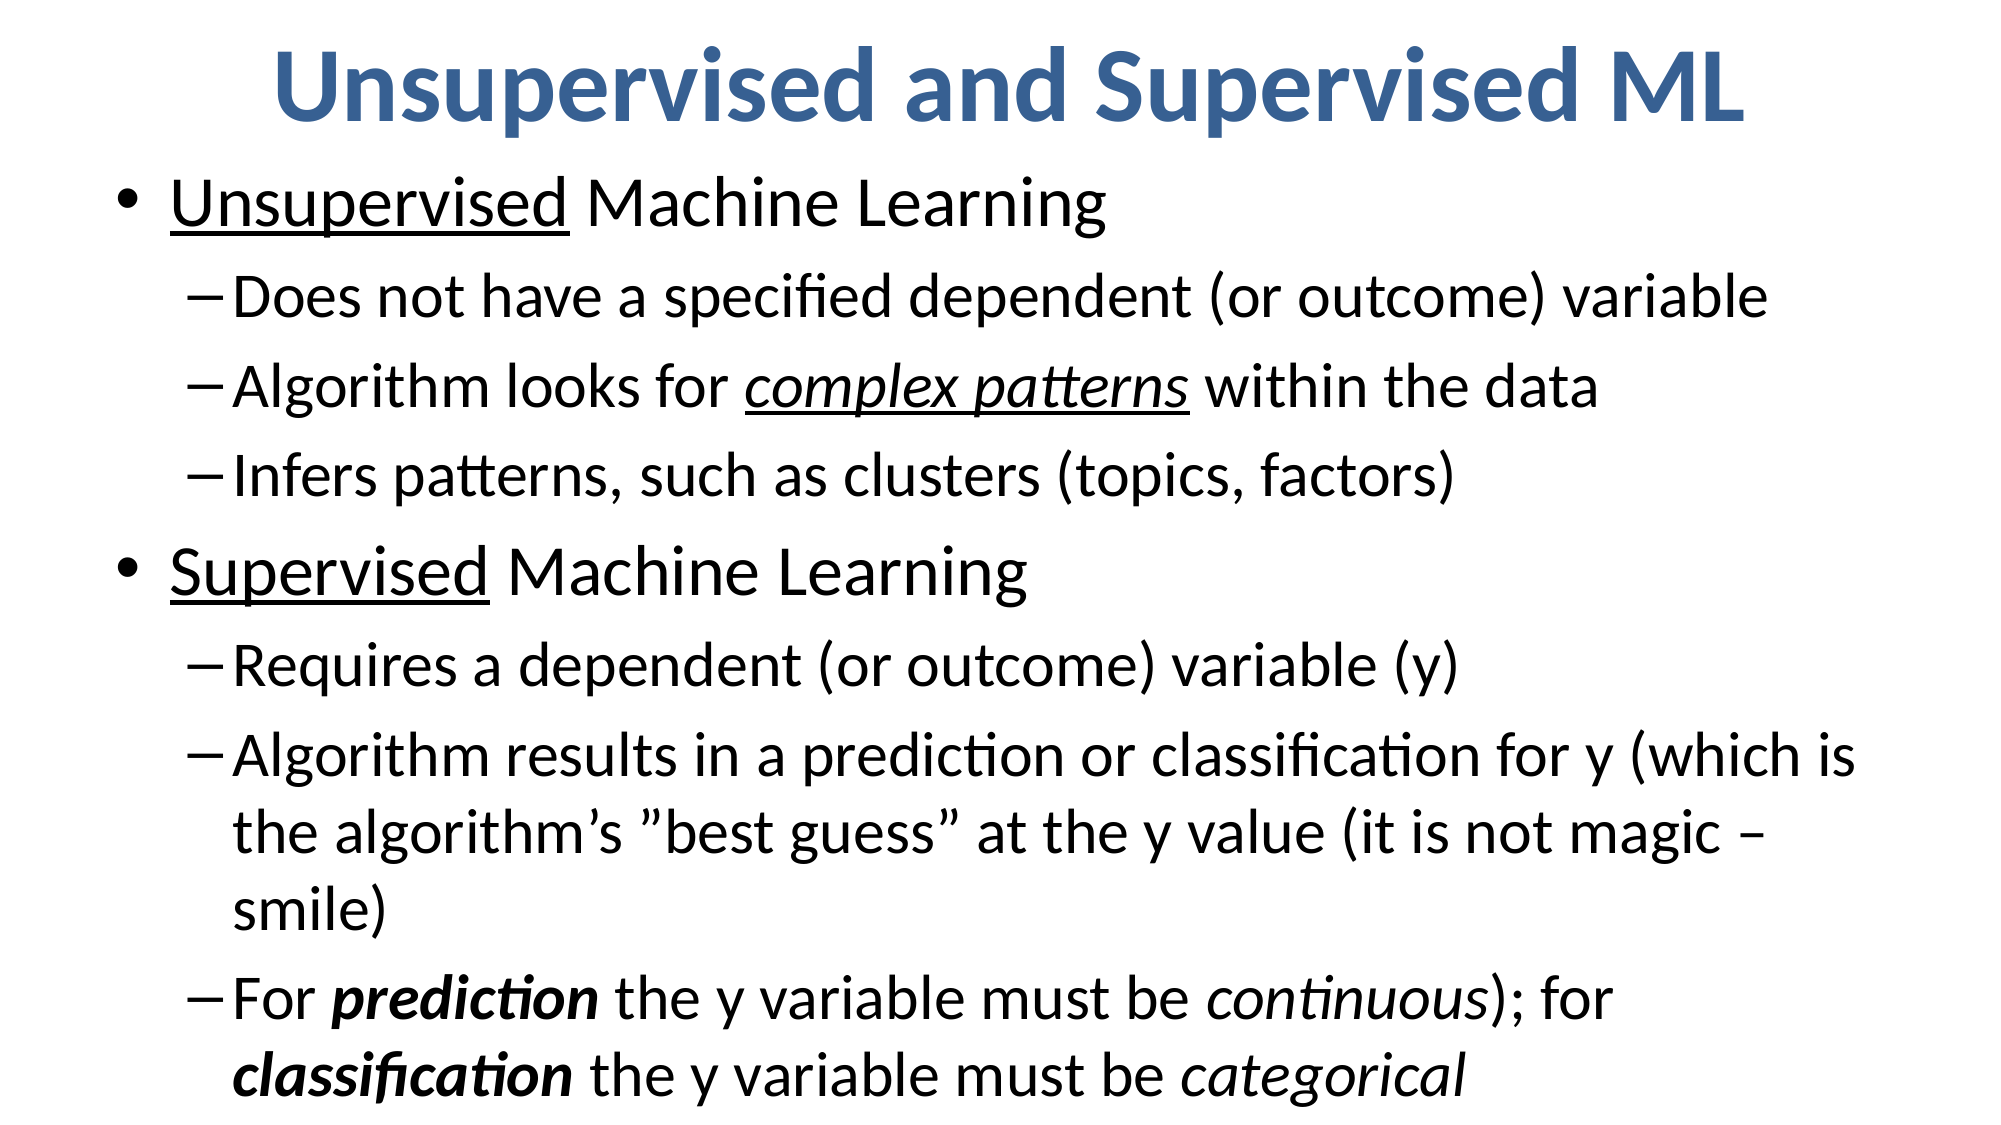

Unsupervised and Supervised ML
Unsupervised Machine Learning
Does not have a specified dependent (or outcome) variable
Algorithm looks for complex patterns within the data
Infers patterns, such as clusters (topics, factors)
Supervised Machine Learning
Requires a dependent (or outcome) variable (y)
Algorithm results in a prediction or classification for y (which is the algorithm’s ”best guess” at the y value (it is not magic – smile)
For prediction the y variable must be continuous); for classification the y variable must be categorical